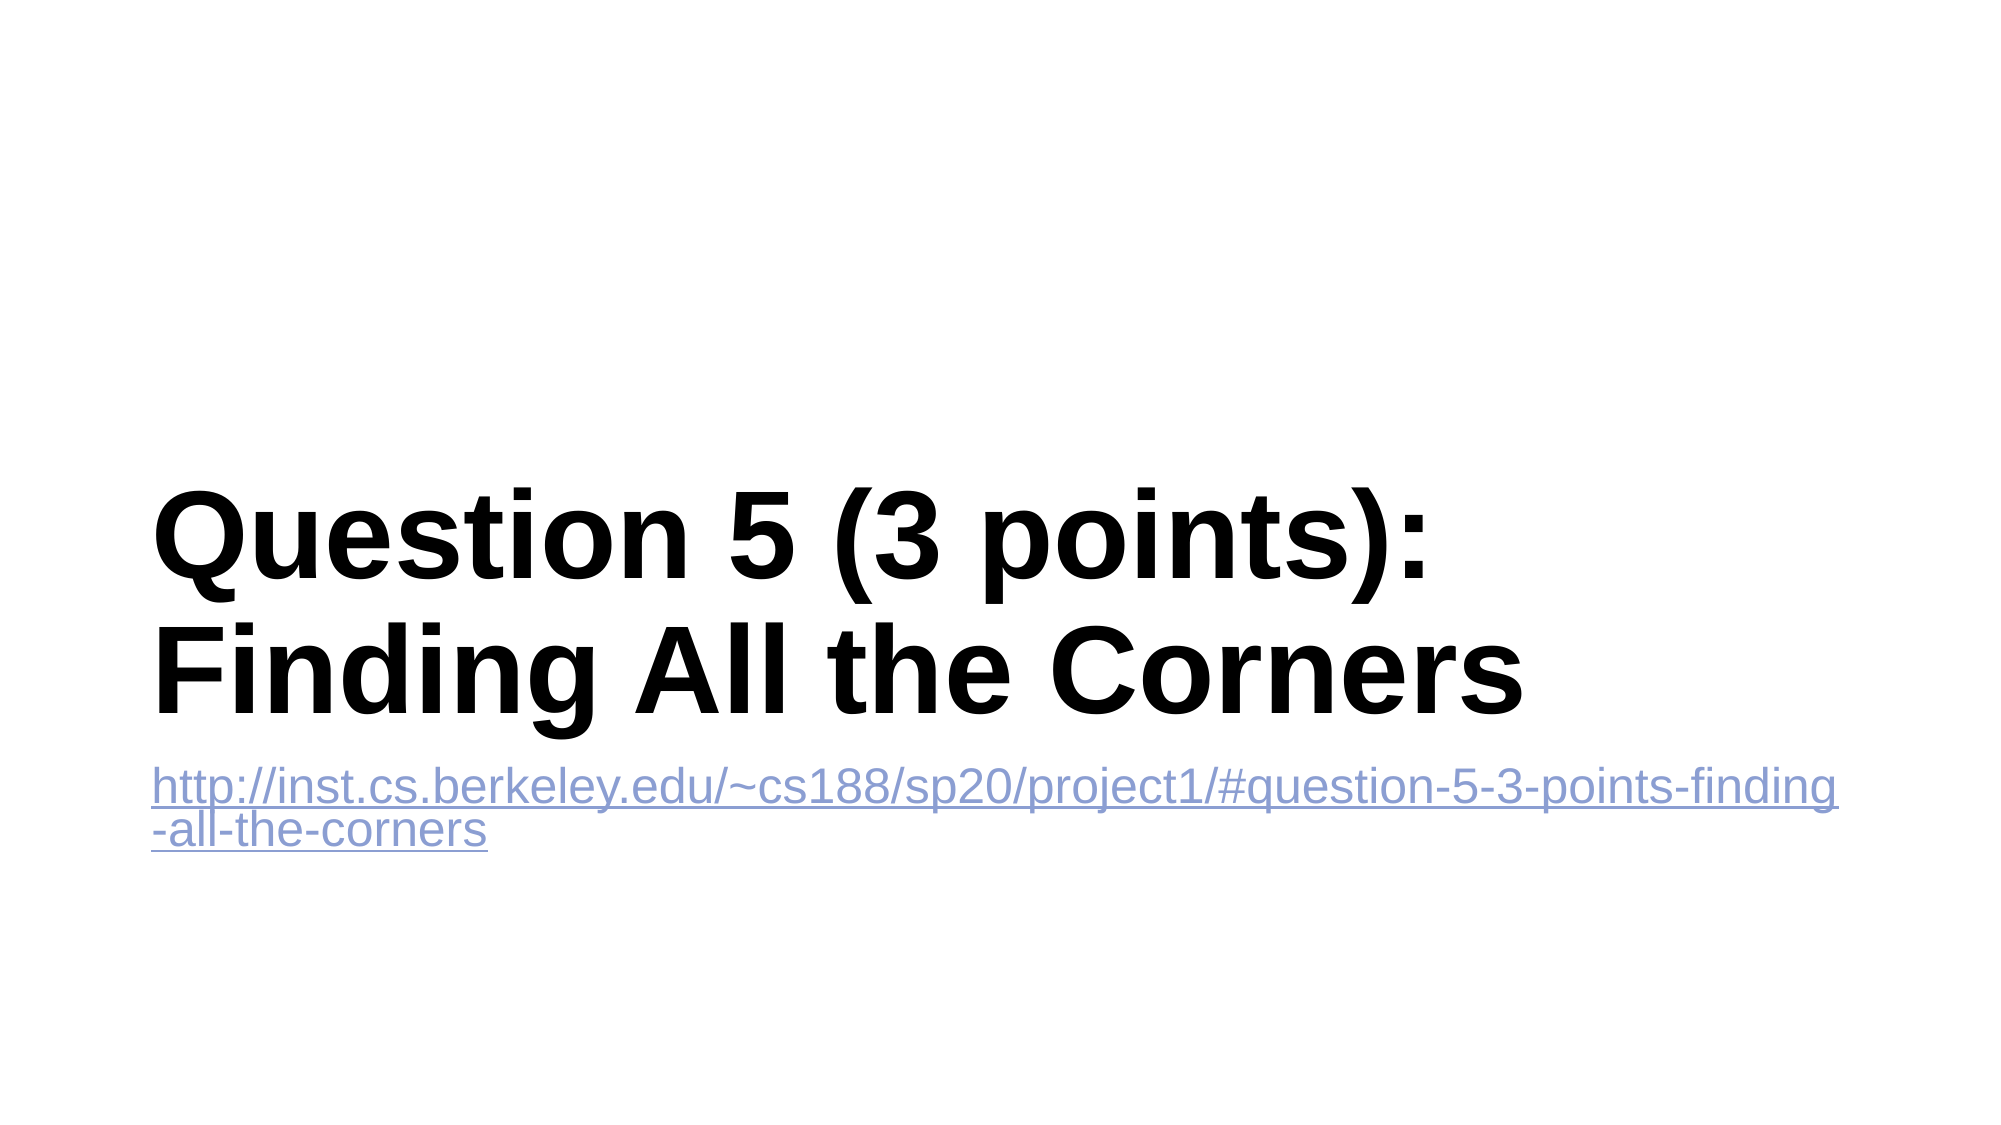

# Question 5 (3 points): Finding All the Corners
http://inst.cs.berkeley.edu/~cs188/sp20/project1/#question-5-3-points-finding-all-the-corners